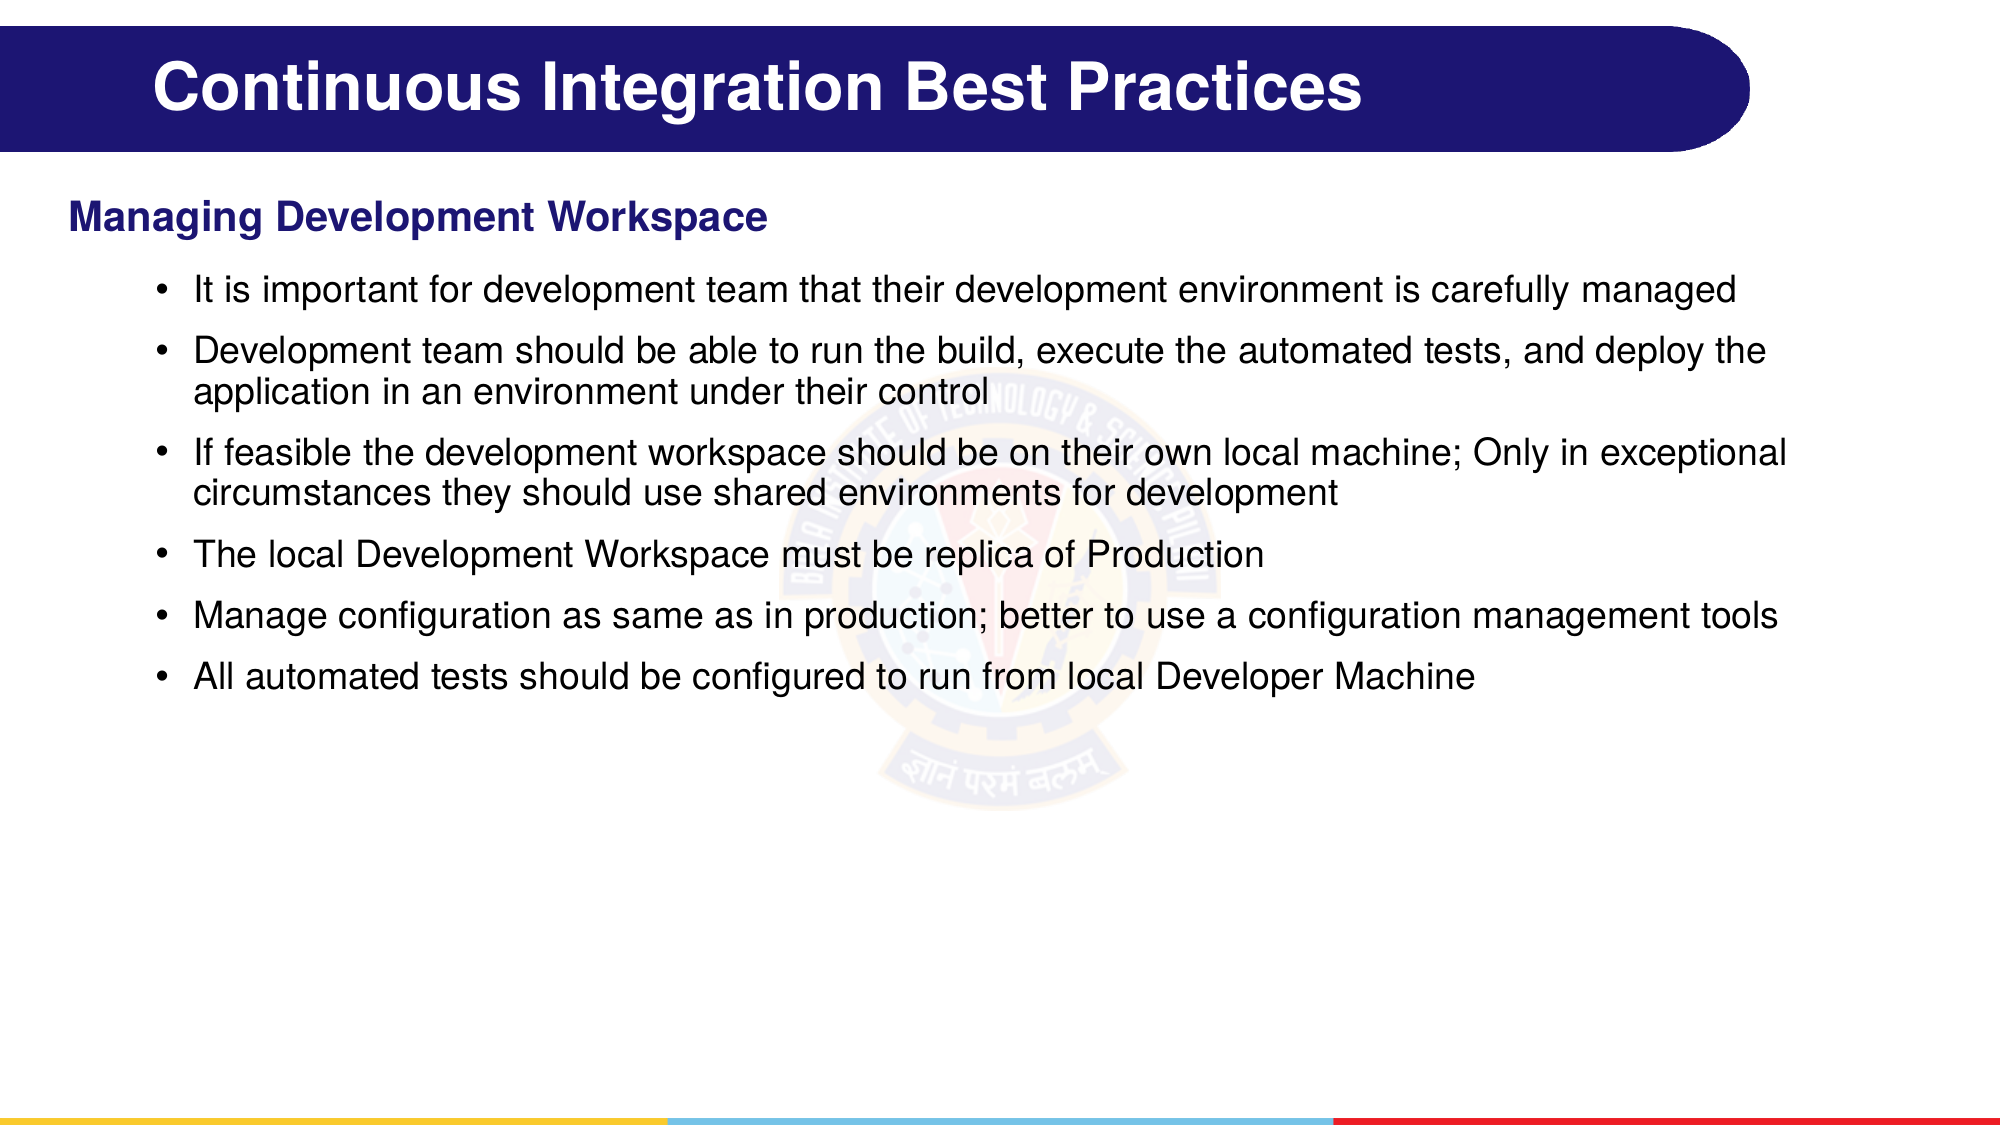

# Continuous Integration Best Practices
Managing Development Workspace
It is important for development team that their development environment is carefully managed
Development team should be able to run the build, execute the automated tests, and deploy the application in an environment under their control
If feasible the development workspace should be on their own local machine; Only in exceptional circumstances they should use shared environments for development
The local Development Workspace must be replica of Production
Manage configuration as same as in production; better to use a configuration management tools
All automated tests should be configured to run from local Developer Machine